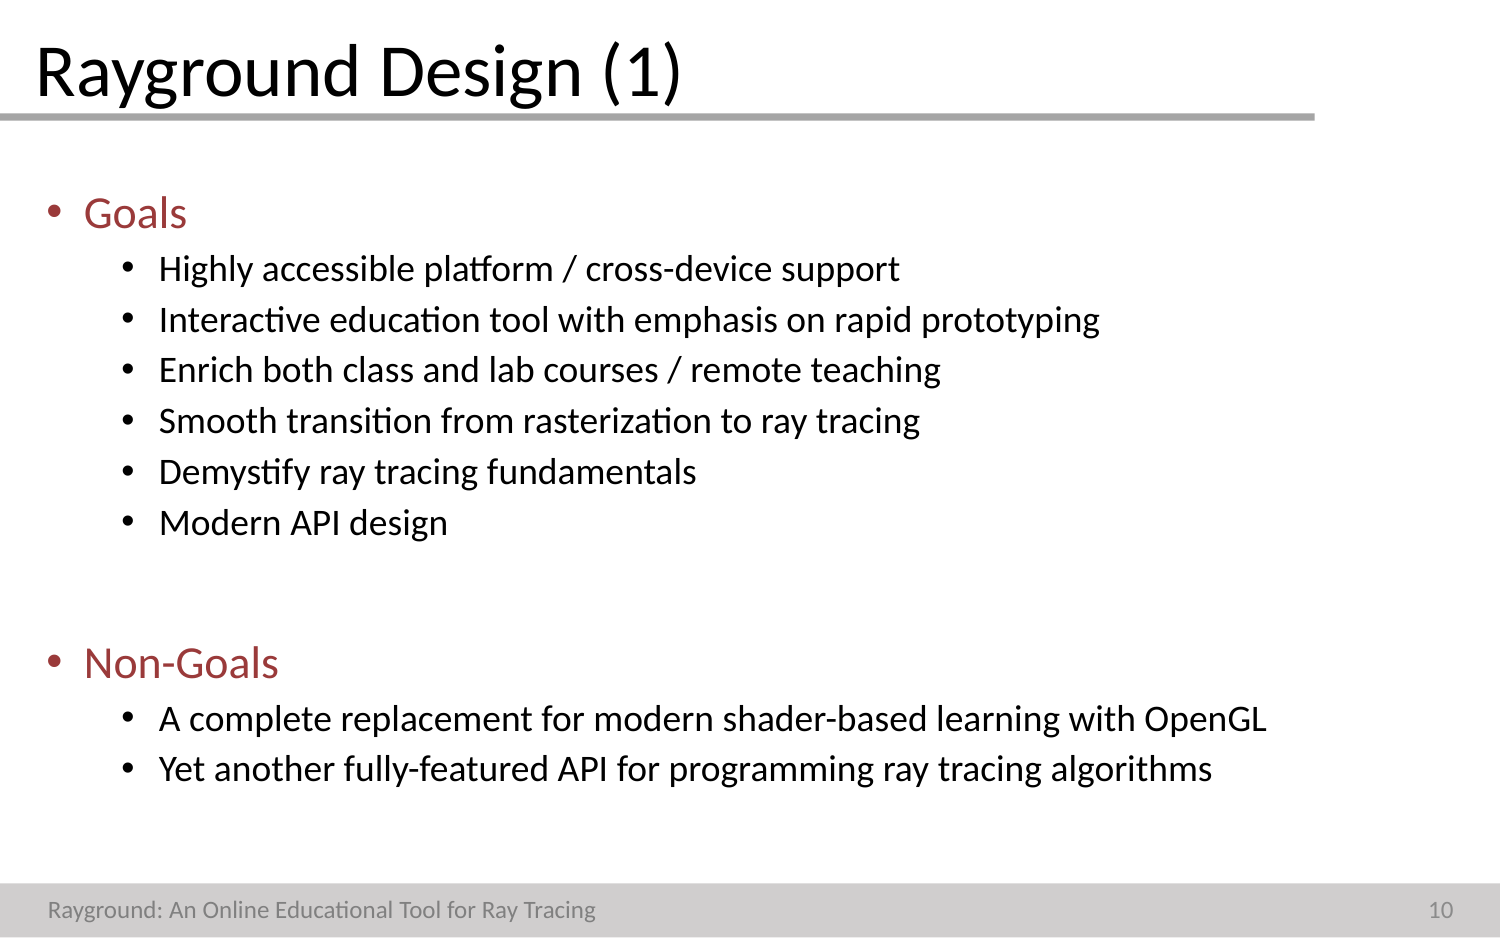

# Rayground Design (1)
Goals
Highly accessible platform / cross-device support
Interactive education tool with emphasis on rapid prototyping
Enrich both class and lab courses / remote teaching
Smooth transition from rasterization to ray tracing
Demystify ray tracing fundamentals
Modern API design

Non-Goals
A complete replacement for modern shader-based learning with OpenGL
Yet another fully-featured API for programming ray tracing algorithms

10
Rayground: An Online Educational Tool for Ray Tracing